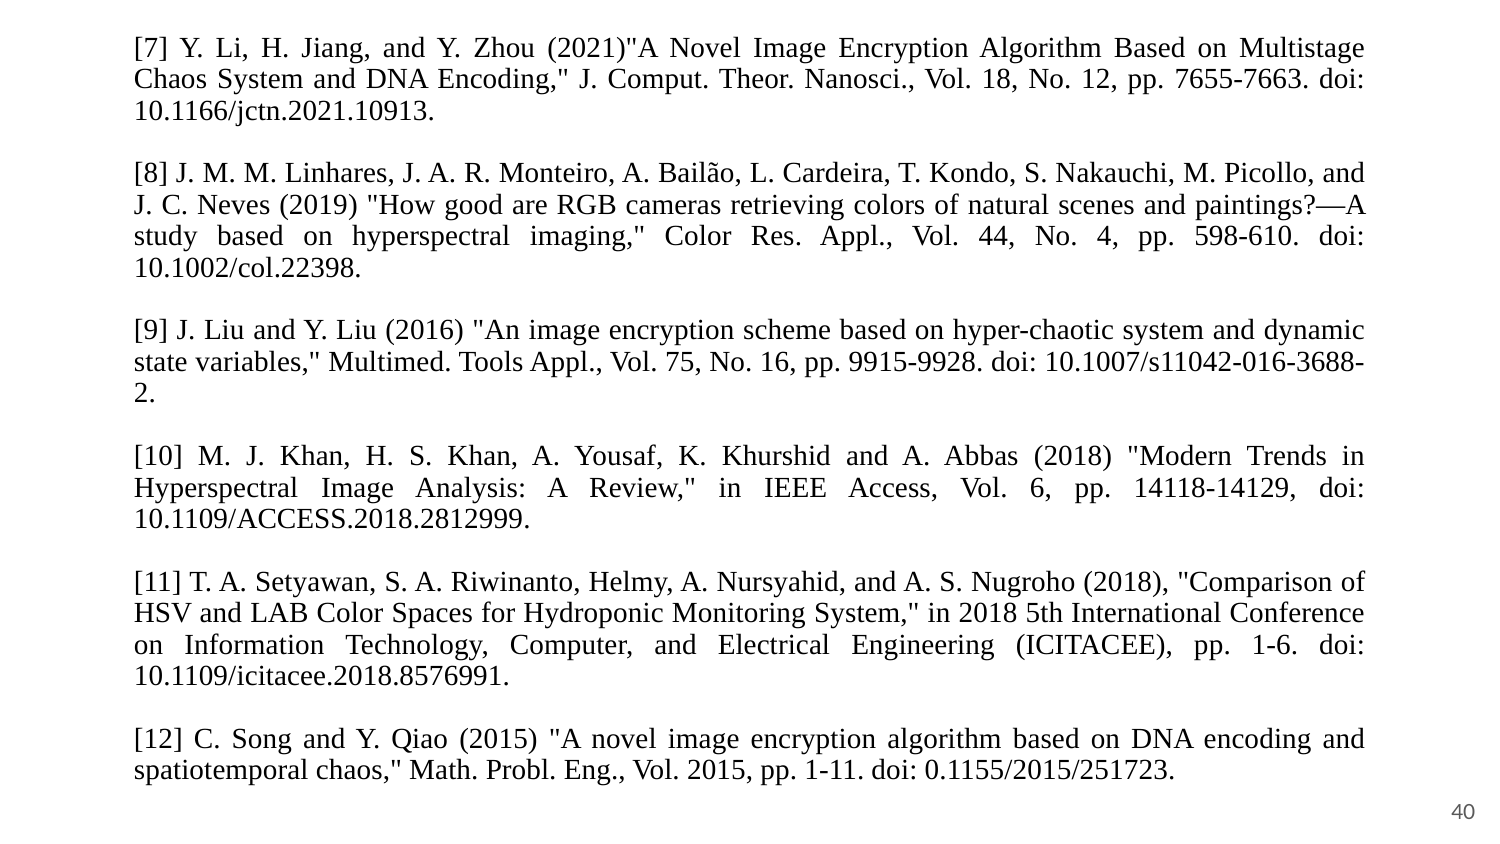

[7] Y. Li, H. Jiang, and Y. Zhou (2021)"A Novel Image Encryption Algorithm Based on Multistage Chaos System and DNA Encoding," J. Comput. Theor. Nanosci., Vol. 18, No. 12, pp. 7655-7663. doi: 10.1166/jctn.2021.10913.

[8] J. M. M. Linhares, J. A. R. Monteiro, A. Bailão, L. Cardeira, T. Kondo, S. Nakauchi, M. Picollo, and J. C. Neves (2019) "How good are RGB cameras retrieving colors of natural scenes and paintings?—A study based on hyperspectral imaging," Color Res. Appl., Vol. 44, No. 4, pp. 598-610. doi: 10.1002/col.22398.

[9] J. Liu and Y. Liu (2016) "An image encryption scheme based on hyper-chaotic system and dynamic state variables," Multimed. Tools Appl., Vol. 75, No. 16, pp. 9915-9928. doi: 10.1007/s11042-016-3688-2.

[10] M. J. Khan, H. S. Khan, A. Yousaf, K. Khurshid and A. Abbas (2018) "Modern Trends in Hyperspectral Image Analysis: A Review," in IEEE Access, Vol. 6, pp. 14118-14129, doi: 10.1109/ACCESS.2018.2812999.

[11] T. A. Setyawan, S. A. Riwinanto, Helmy, A. Nursyahid, and A. S. Nugroho (2018), "Comparison of HSV and LAB Color Spaces for Hydroponic Monitoring System," in 2018 5th International Conference on Information Technology, Computer, and Electrical Engineering (ICITACEE), pp. 1-6. doi: 10.1109/icitacee.2018.8576991.

[12] C. Song and Y. Qiao (2015) "A novel image encryption algorithm based on DNA encoding and spatiotemporal chaos," Math. Probl. Eng., Vol. 2015, pp. 1-11. doi: 0.1155/2015/251723.
40